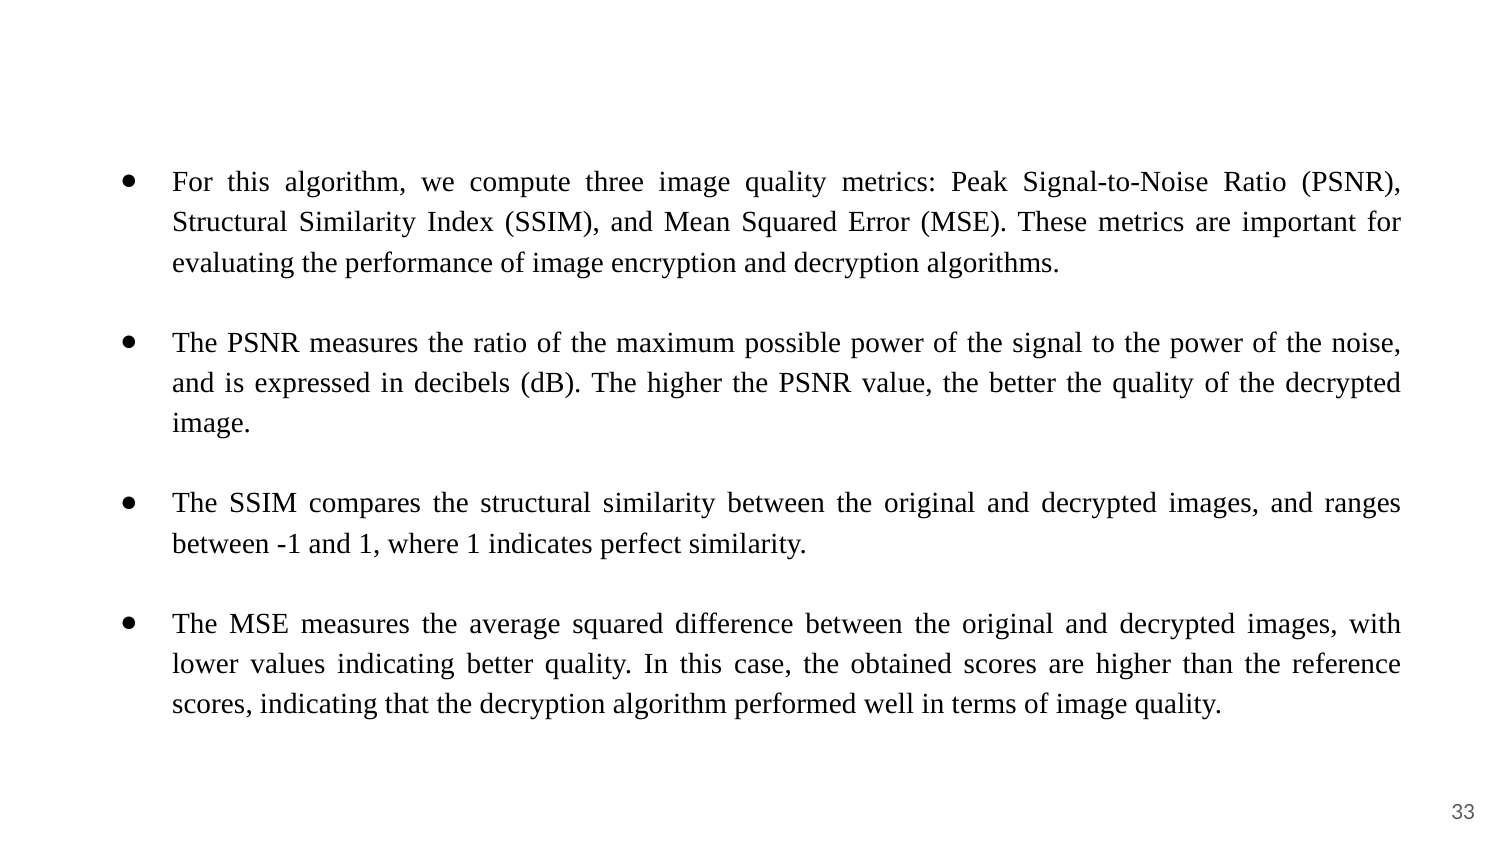

For this algorithm, we compute three image quality metrics: Peak Signal-to-Noise Ratio (PSNR), Structural Similarity Index (SSIM), and Mean Squared Error (MSE). These metrics are important for evaluating the performance of image encryption and decryption algorithms.

The PSNR measures the ratio of the maximum possible power of the signal to the power of the noise, and is expressed in decibels (dB). The higher the PSNR value, the better the quality of the decrypted image.

The SSIM compares the structural similarity between the original and decrypted images, and ranges between -1 and 1, where 1 indicates perfect similarity.

The MSE measures the average squared difference between the original and decrypted images, with lower values indicating better quality. In this case, the obtained scores are higher than the reference scores, indicating that the decryption algorithm performed well in terms of image quality.
33